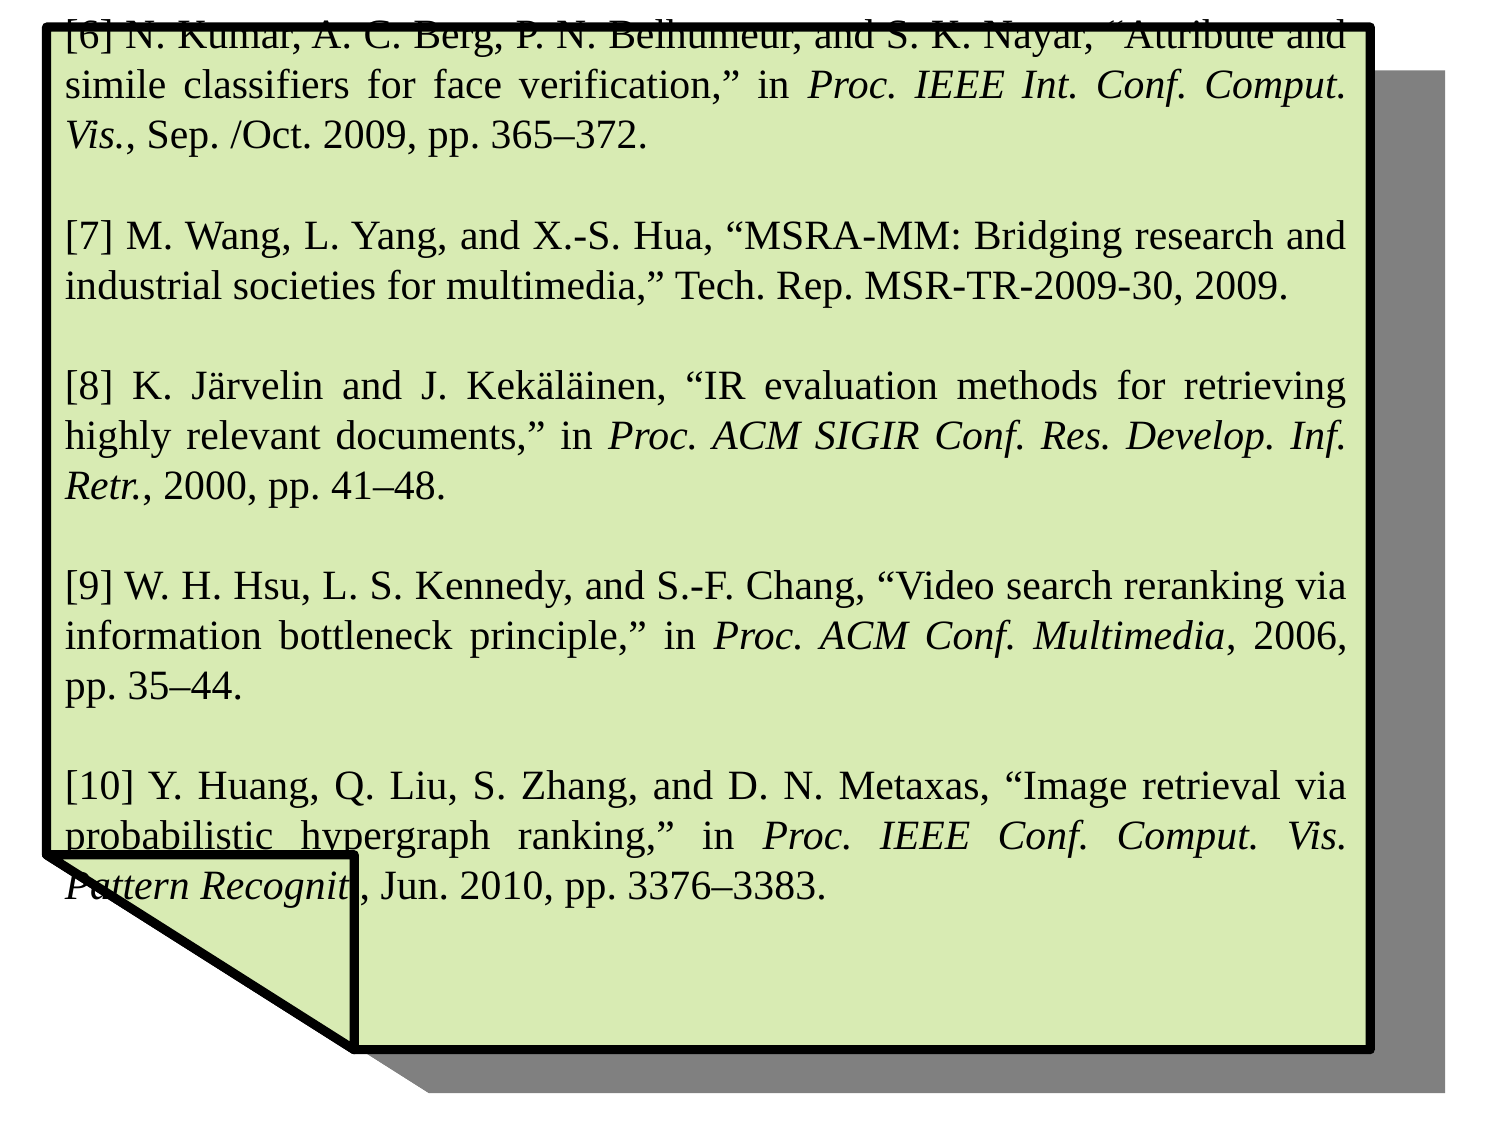

[6] N. Kumar, A. C. Berg, P. N. Belhumeur, and S. K. Nayar, “Attribute and simile classifiers for face verification,” in Proc. IEEE Int. Conf. Comput. Vis., Sep. /Oct. 2009, pp. 365–372.

[7] M. Wang, L. Yang, and X.-S. Hua, “MSRA-MM: Bridging research and industrial societies for multimedia,” Tech. Rep. MSR-TR-2009-30, 2009.

[8] K. Järvelin and J. Kekäläinen, “IR evaluation methods for retrieving highly relevant documents,” in Proc. ACM SIGIR Conf. Res. Develop. Inf. Retr., 2000, pp. 41–48.

[9] W. H. Hsu, L. S. Kennedy, and S.-F. Chang, “Video search reranking via information bottleneck principle,” in Proc. ACM Conf. Multimedia, 2006, pp. 35–44.

[10] Y. Huang, Q. Liu, S. Zhang, and D. N. Metaxas, “Image retrieval via probabilistic hypergraph ranking,” in Proc. IEEE Conf. Comput. Vis. Pattern Recognit., Jun. 2010, pp. 3376–3383.